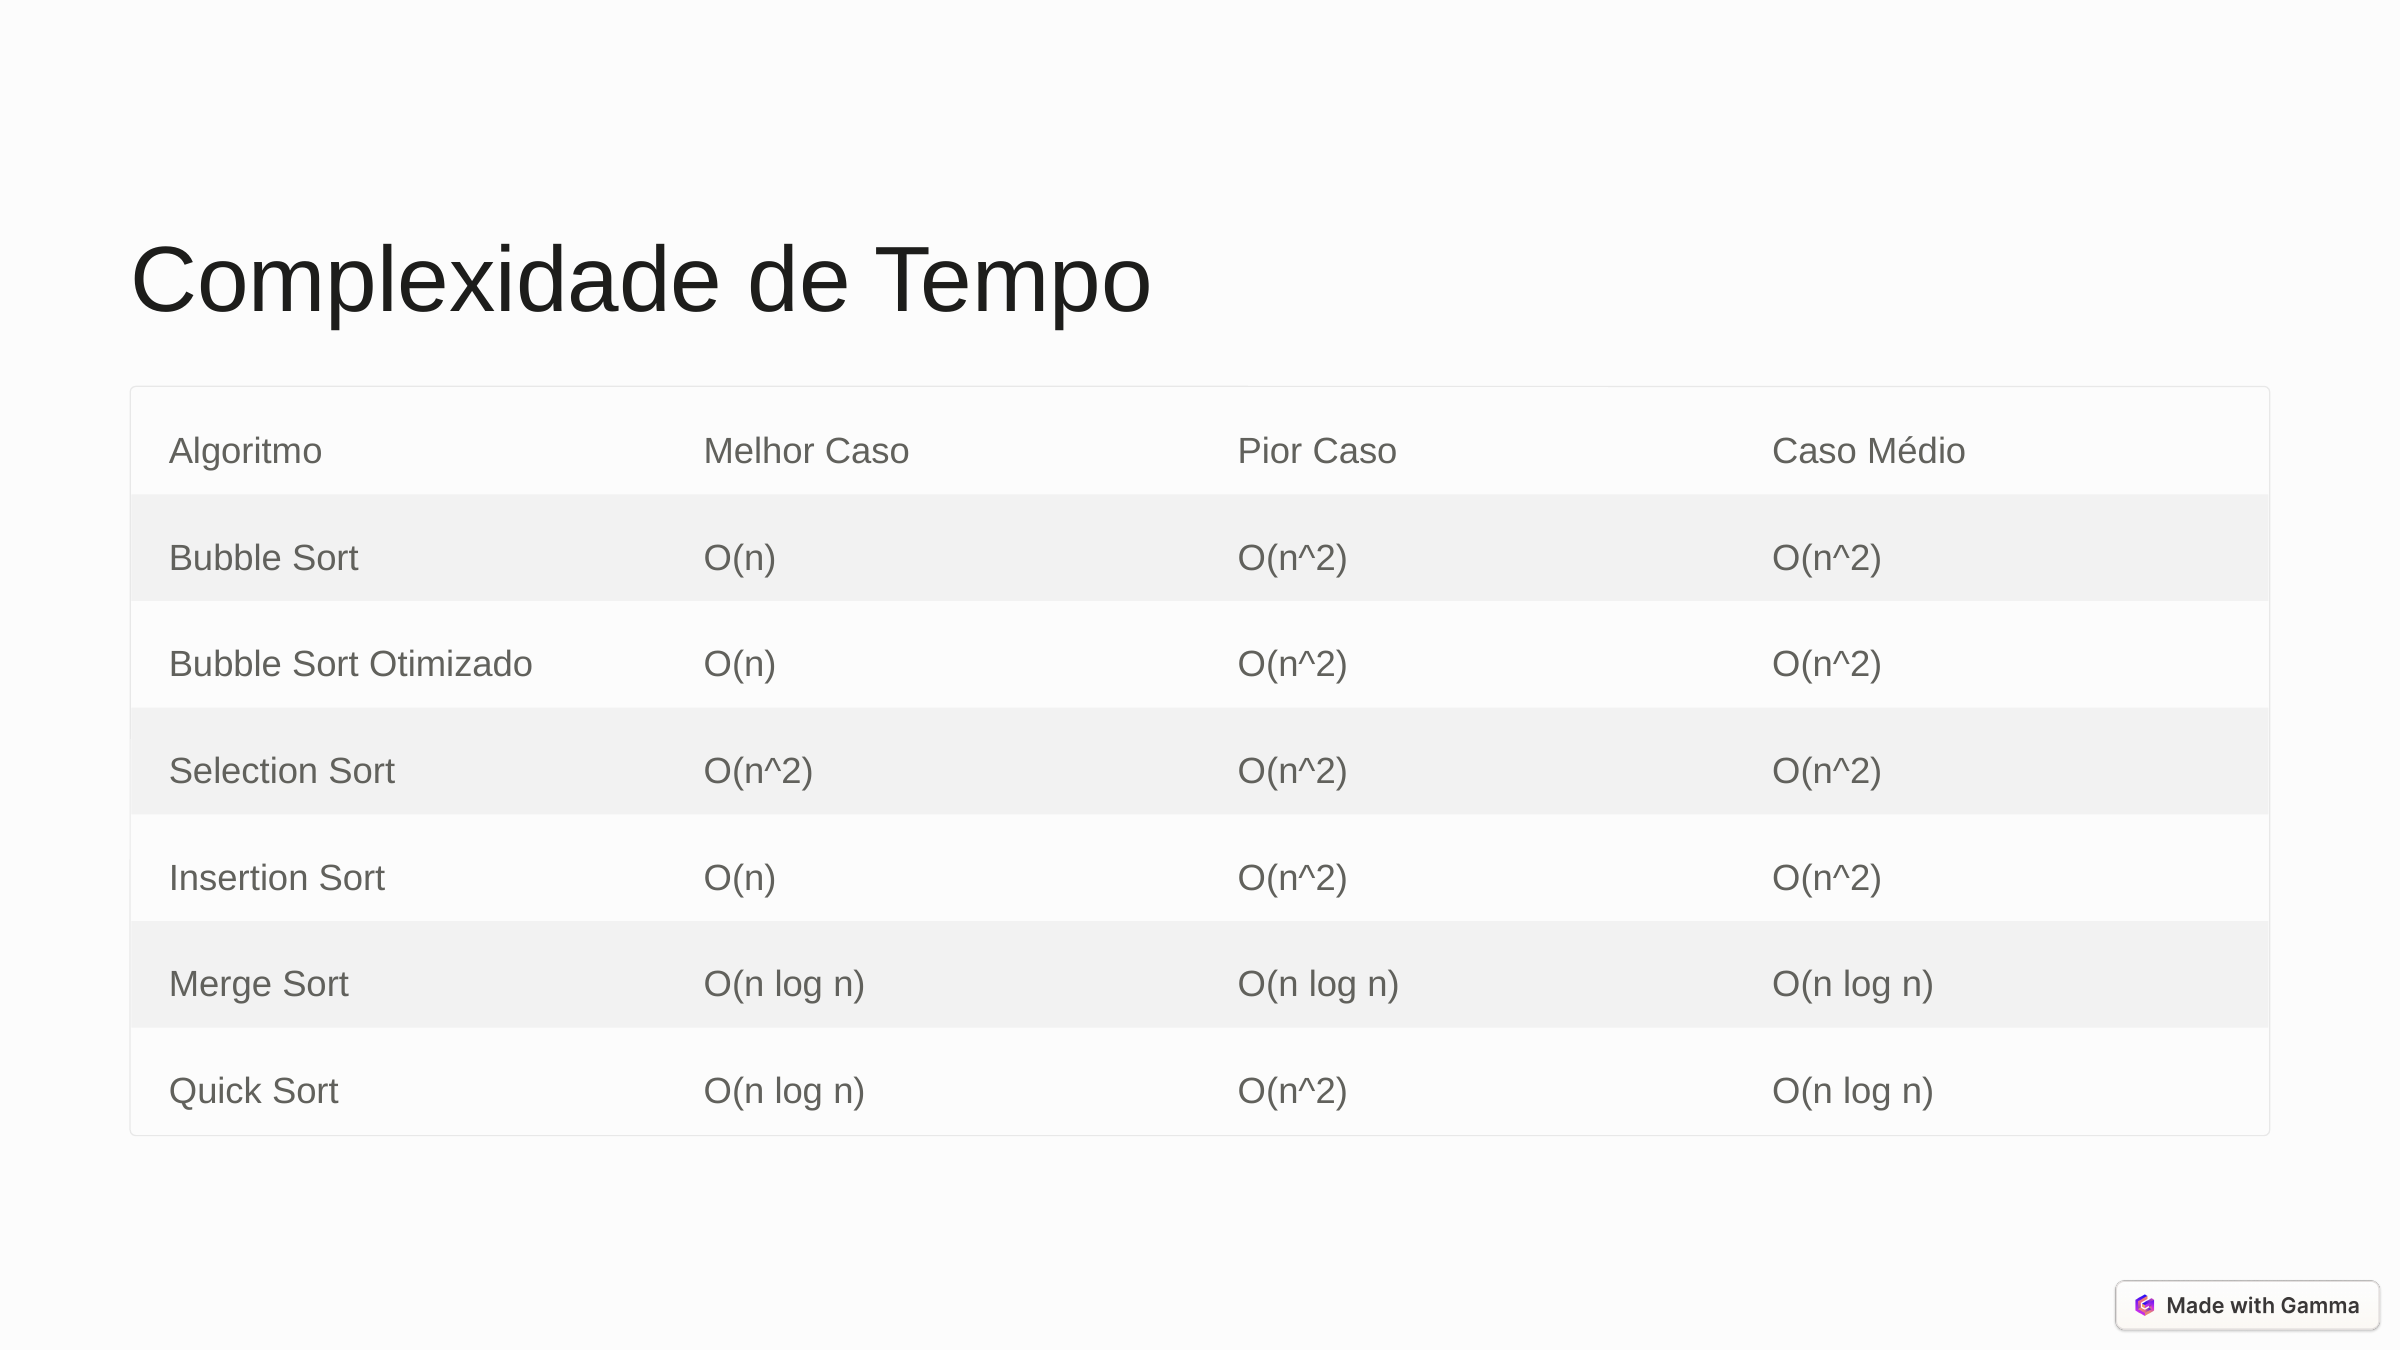

Complexidade de Tempo

Algoritmo
Melhor Caso
Pior Caso
Caso Médio

Bubble Sort
O(n)
O(n^2)
O(n^2)

Bubble Sort Otimizado
O(n)
O(n^2)
O(n^2)

Selection Sort
O(n^2)
O(n^2)
O(n^2)

Insertion Sort
O(n)
O(n^2)
O(n^2)

Merge Sort
O(n log n)
O(n log n)
O(n log n)

Quick Sort
O(n log n)
O(n^2)
O(n log n)